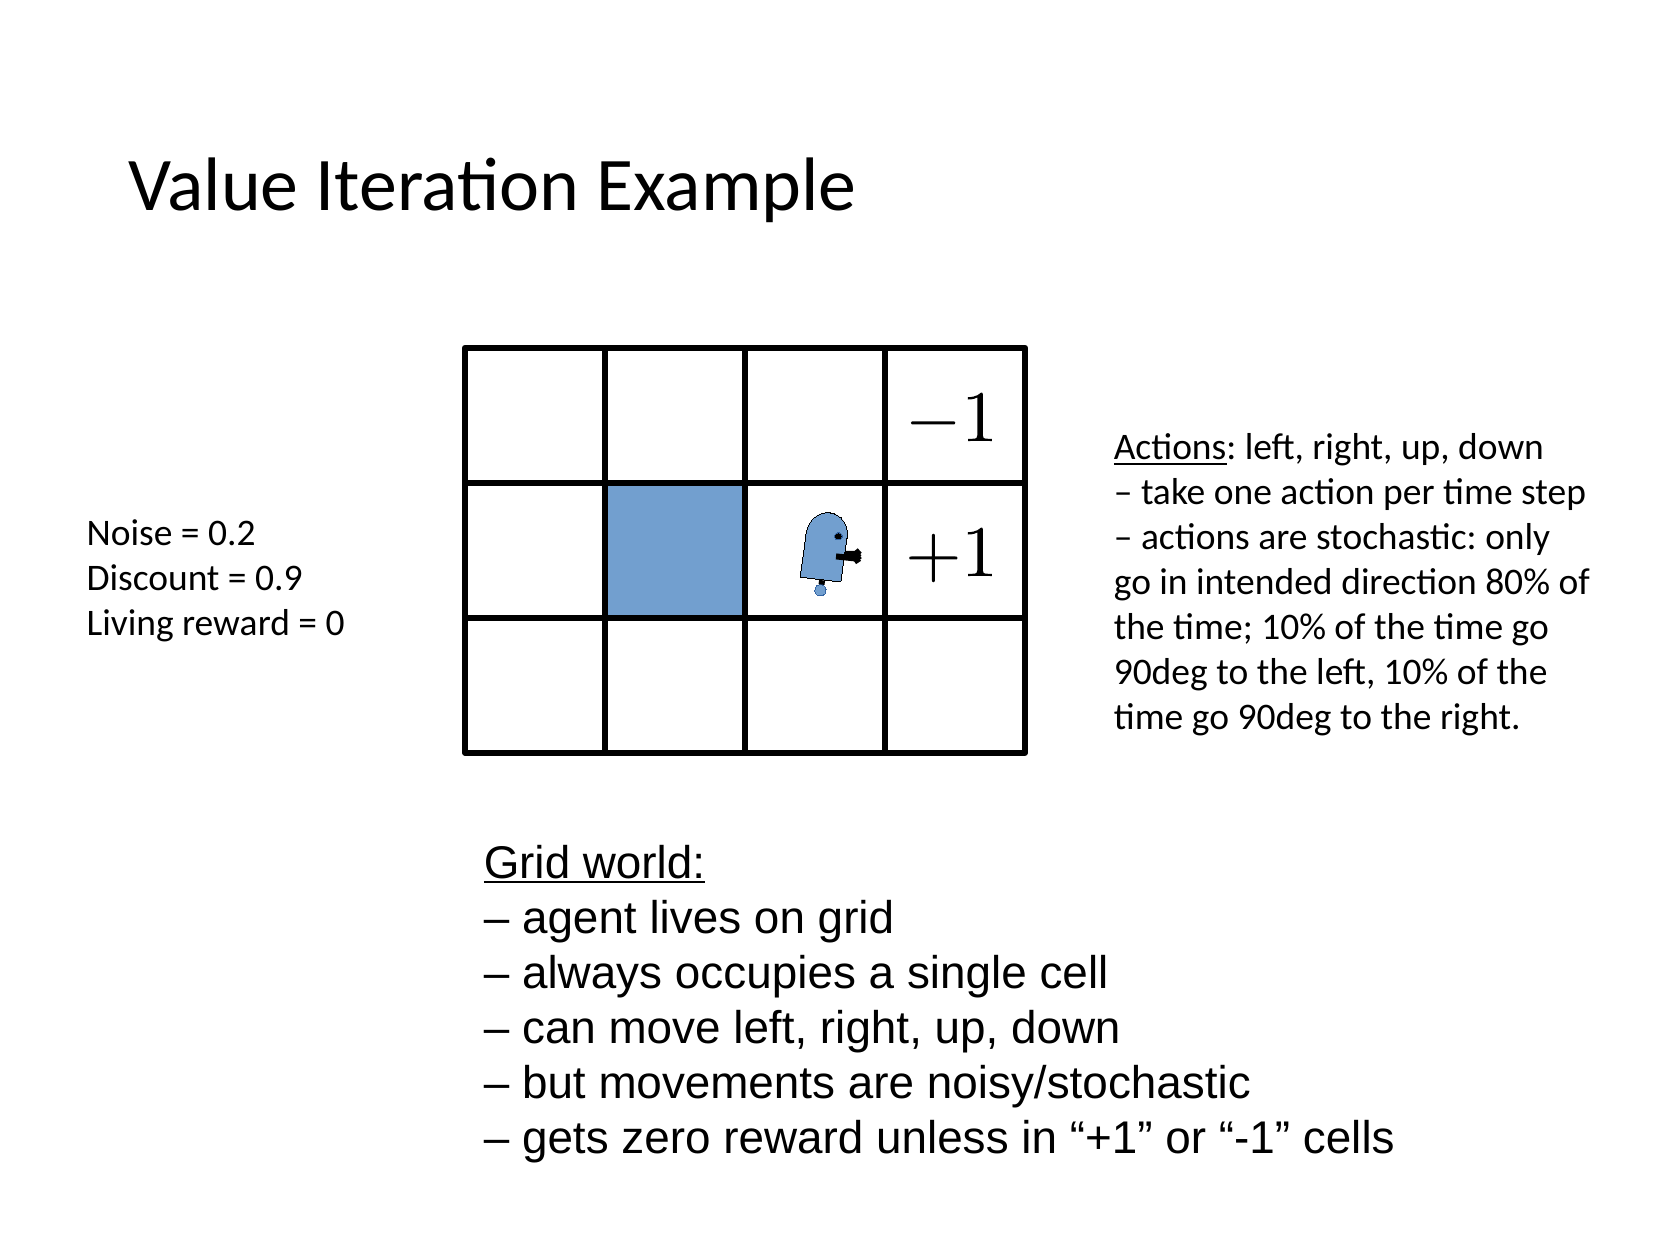

# Value Iteration Example

Actions: left, right, up, down
– take one action per time step
– actions are stochastic: only
go in intended direction 80% of
the time; 10% of the time go
90deg to the left, 10% of the
time go 90deg to the right.

Noise = 0.2
Discount = 0.9
Living reward = 0
Grid world:
– agent lives on grid
– always occupies a single cell
– can move left, right, up, down
– but movements are noisy/stochastic
– gets zero reward unless in “+1” or “-1” cells